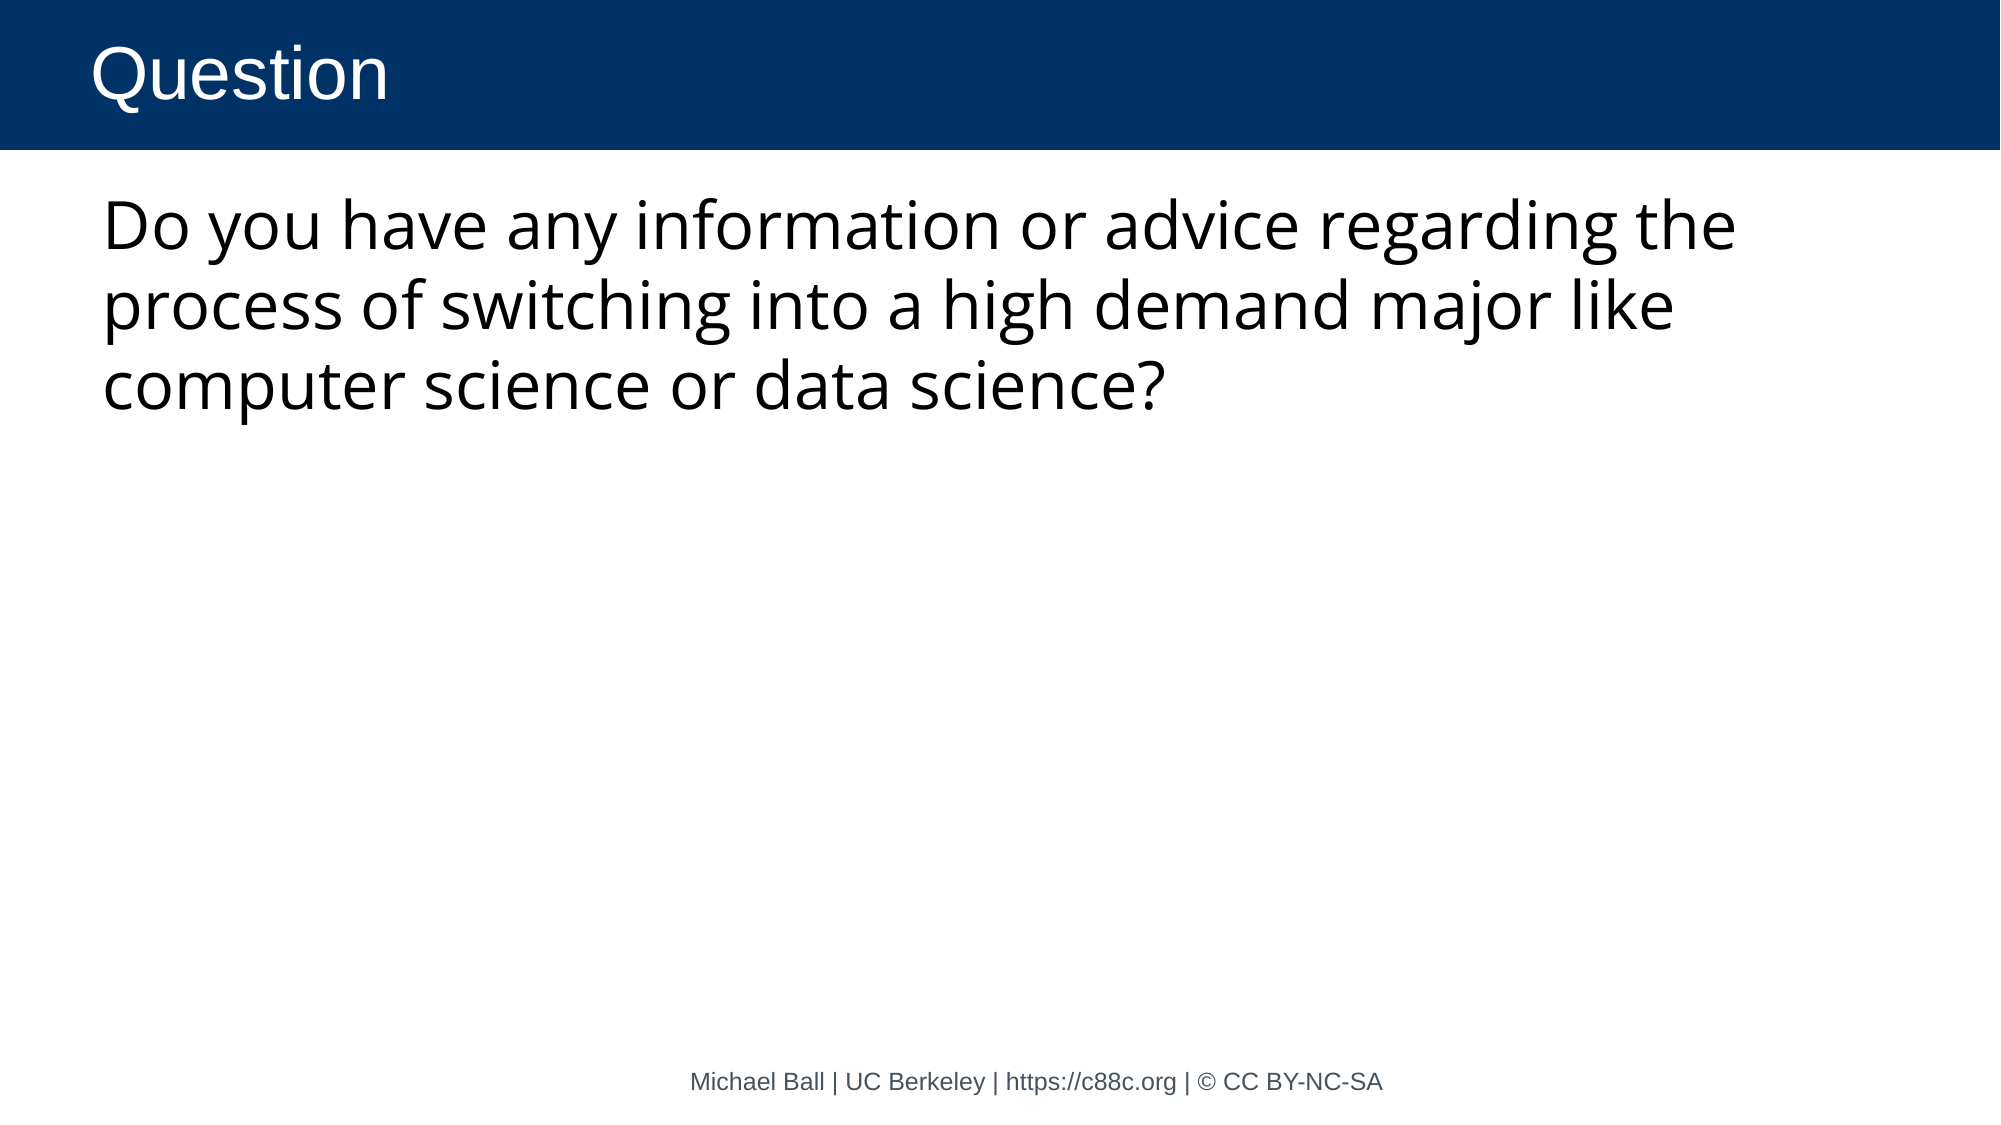

# Question
Do you have any information or advice regarding the process of switching into a high demand major like computer science or data science?

Michael Ball | UC Berkeley | https://c88c.org | © CC BY-NC-SA